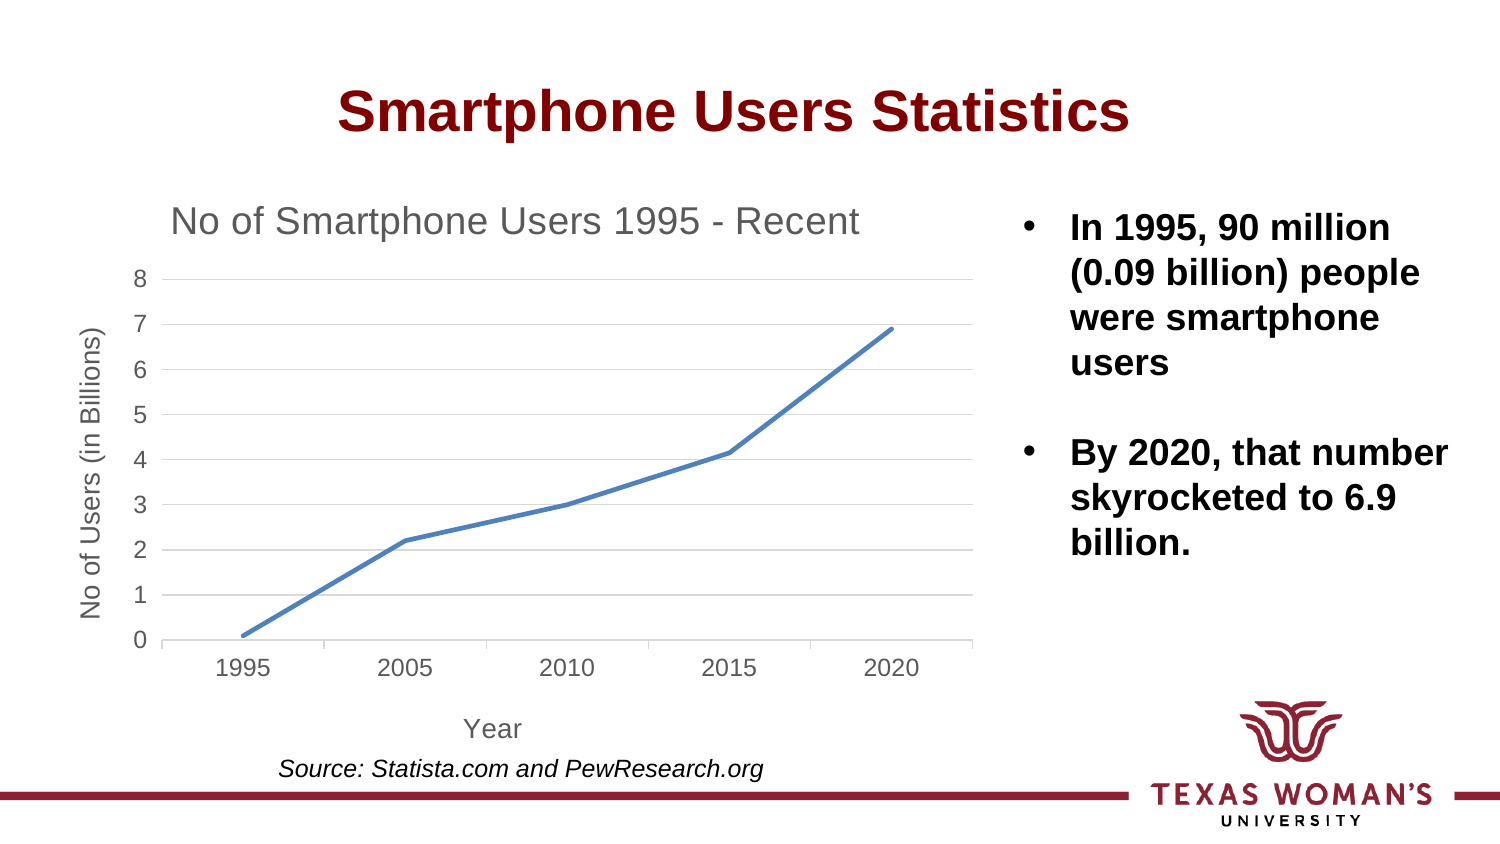

# Smartphone Users Statistics

### Chart: No of Smartphone Users 1995 - Recent

| Category | No of users (in Billions) | Column1 | Column2 |
|---|---|---|---|
| 1995 | 0.09 | None | None |
| 2005 | 2.2 | None | None |
| 2010 | 3.0 | None | None |
| 2015 | 4.15 | None | None |
| 2020 | 6.9 | None | None |
In 1995, 90 million (0.09 billion) people were smartphone users

By 2020, that number skyrocketed to 6.9 billion.
Source: Statista.com and PewResearch.org